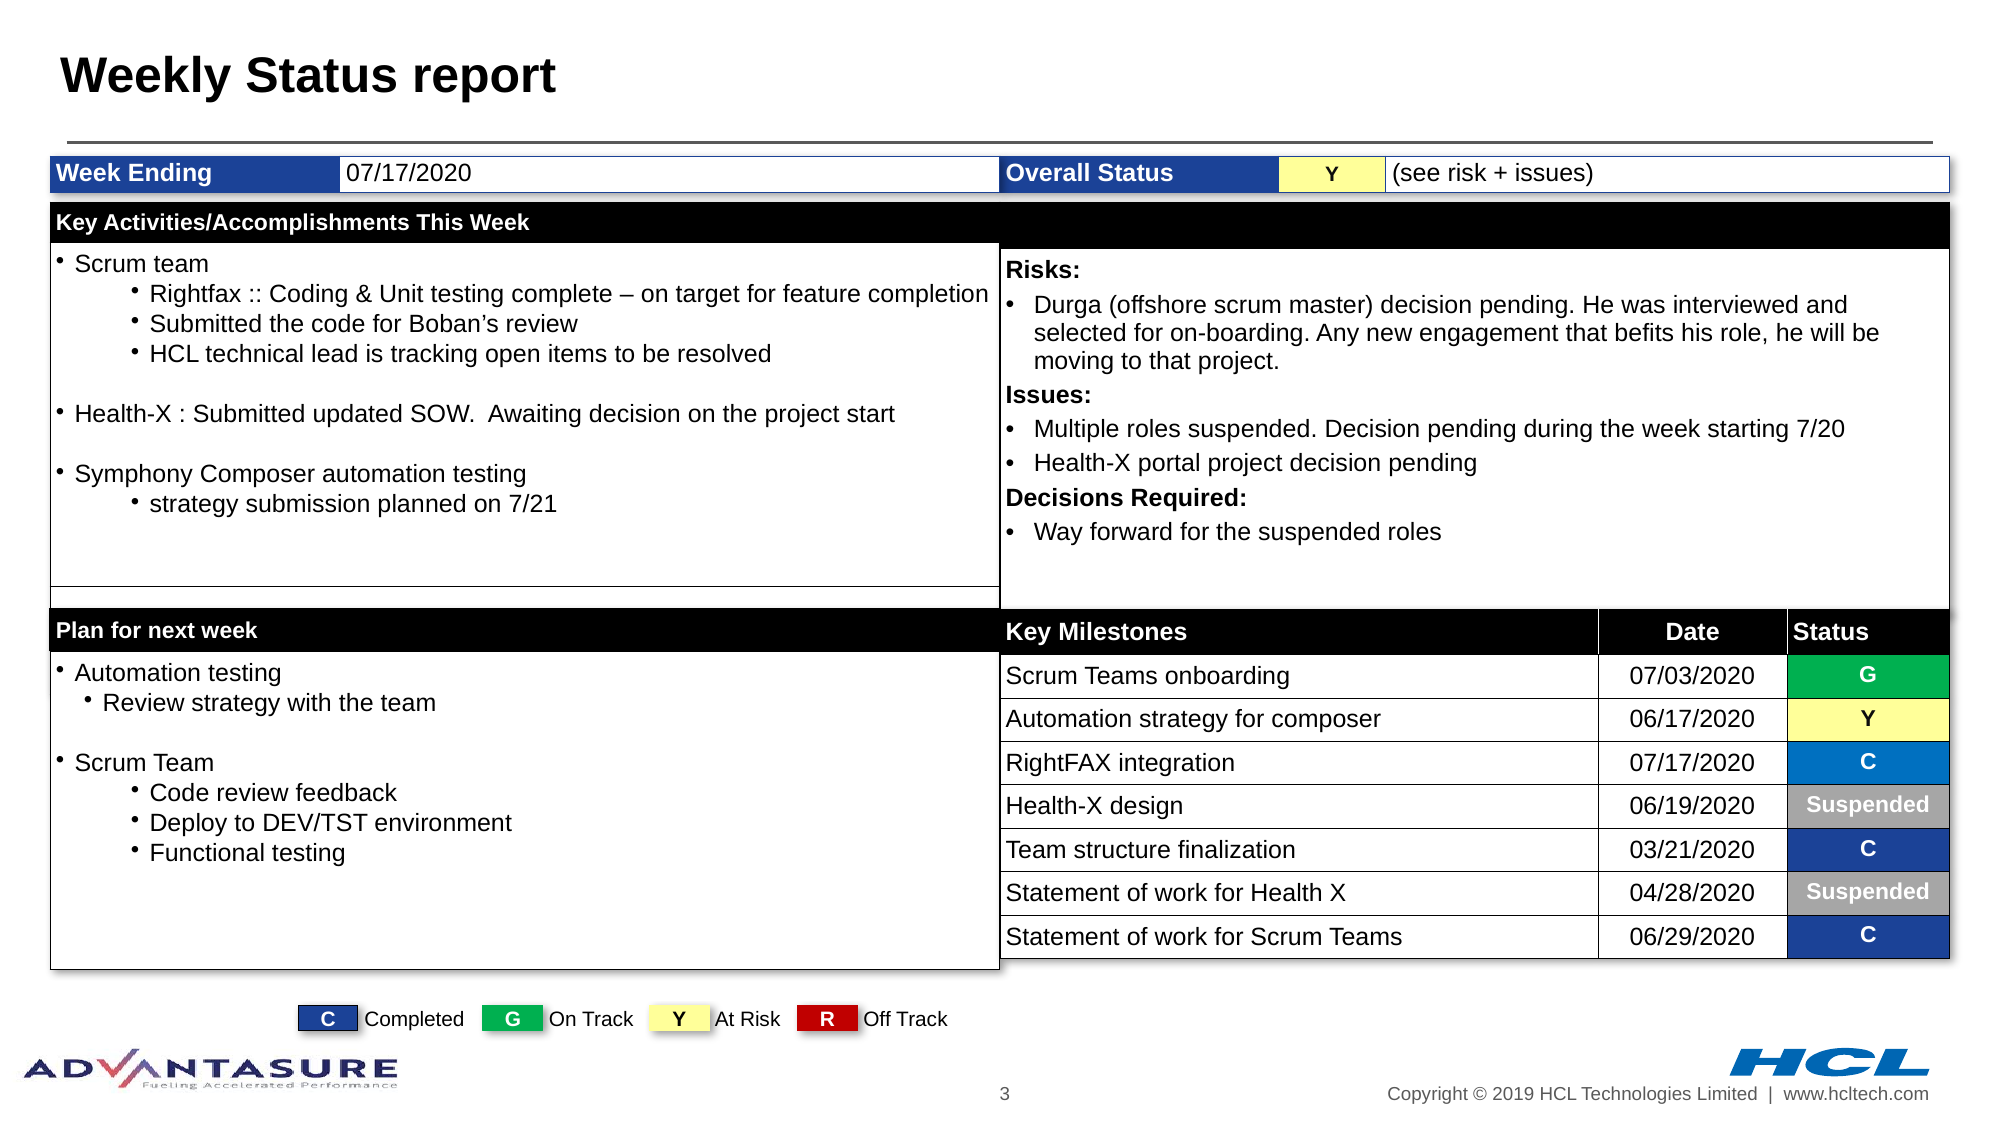

Weekly Status report
| Week Ending | 07/17/2020 |
| --- | --- |
| Overall Status | Y | (see risk + issues) |
| --- | --- | --- |
| Risks/Actions/Issues/Decisions (RAID)\* |
| --- |
| Risks: Durga (offshore scrum master) decision pending. He was interviewed and selected for on-boarding. Any new engagement that befits his role, he will be moving to that project. Issues: Multiple roles suspended. Decision pending during the week starting 7/20 Health-X portal project decision pending Decisions Required: Way forward for the suspended roles |
| Key Activities/Accomplishments This Week |
| --- |
| Scrum team Rightfax :: Coding & Unit testing complete – on target for feature completion Submitted the code for Boban’s review HCL technical lead is tracking open items to be resolved Health-X : Submitted updated SOW. Awaiting decision on the project start Symphony Composer automation testing strategy submission planned on 7/21 |
|  |
| Plan for next week |
| --- |
| Automation testing Review strategy with the team Scrum Team Code review feedback Deploy to DEV/TST environment Functional testing |
| Key Milestones | Date | Status |
| --- | --- | --- |
| Scrum Teams onboarding | 07/03/2020 | G |
| Automation strategy for composer | 06/17/2020 | Y |
| RightFAX integration | 07/17/2020 | C |
| Health-X design | 06/19/2020 | Suspended |
| Team structure finalization | 03/21/2020 | C |
| Statement of work for Health X | 04/28/2020 | Suspended |
| Statement of work for Scrum Teams | 06/29/2020 | C |
C
Completed
G
On Track
Y
At Risk
R
Off Track